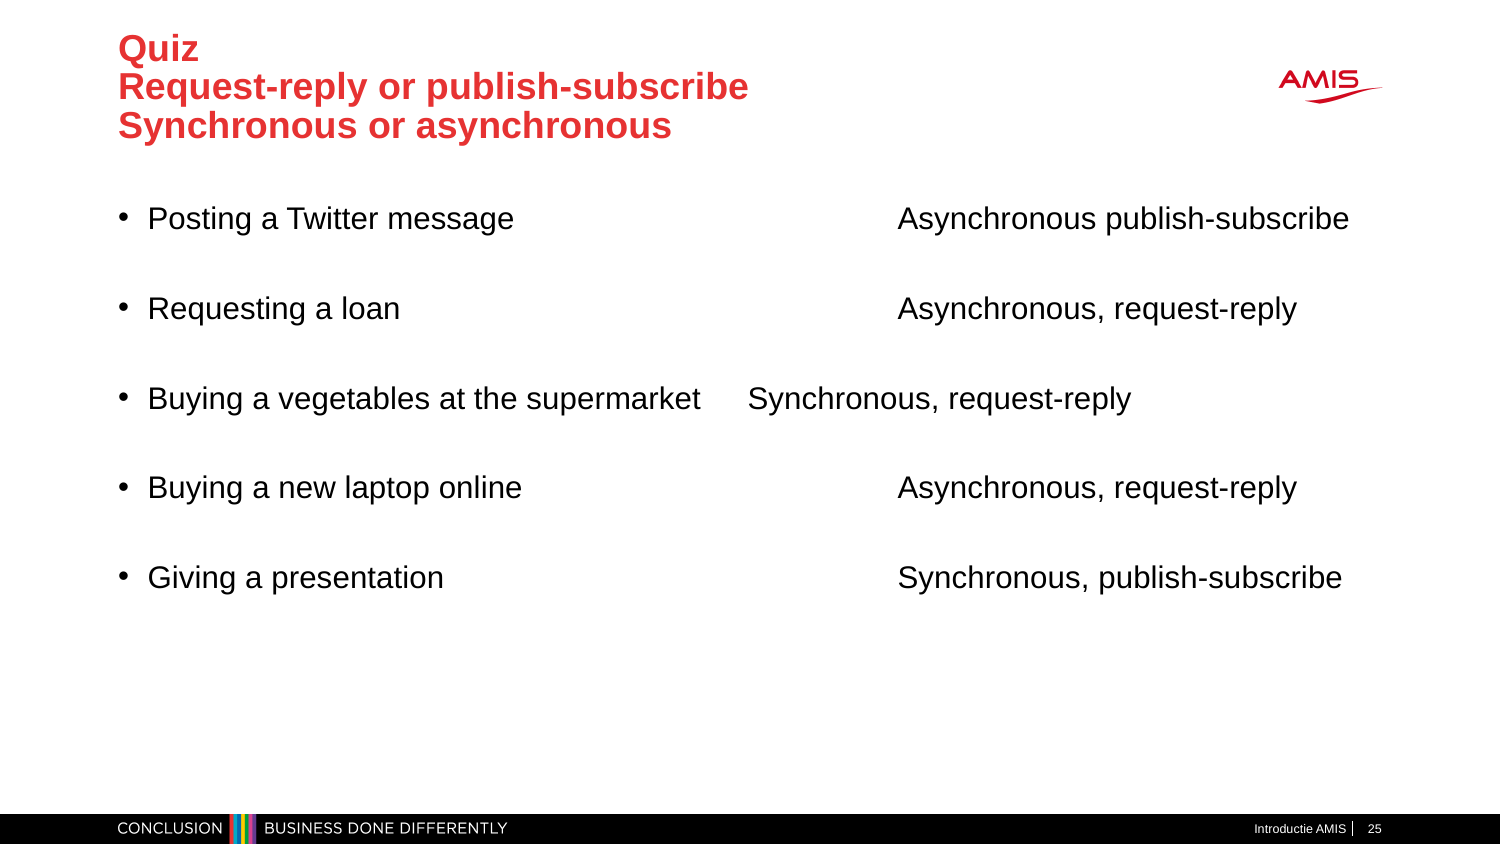

# Quiz Request-reply or publish-subscribe Synchronous or asynchronous

Posting a Twitter message			Asynchronous publish-subscribe

Requesting a loan				Asynchronous, request-reply

Buying a vegetables at the supermarket	Synchronous, request-reply

Buying a new laptop online			Asynchronous, request-reply
Giving a presentation				Synchronous, publish-subscribe

Introductie AMIS
25